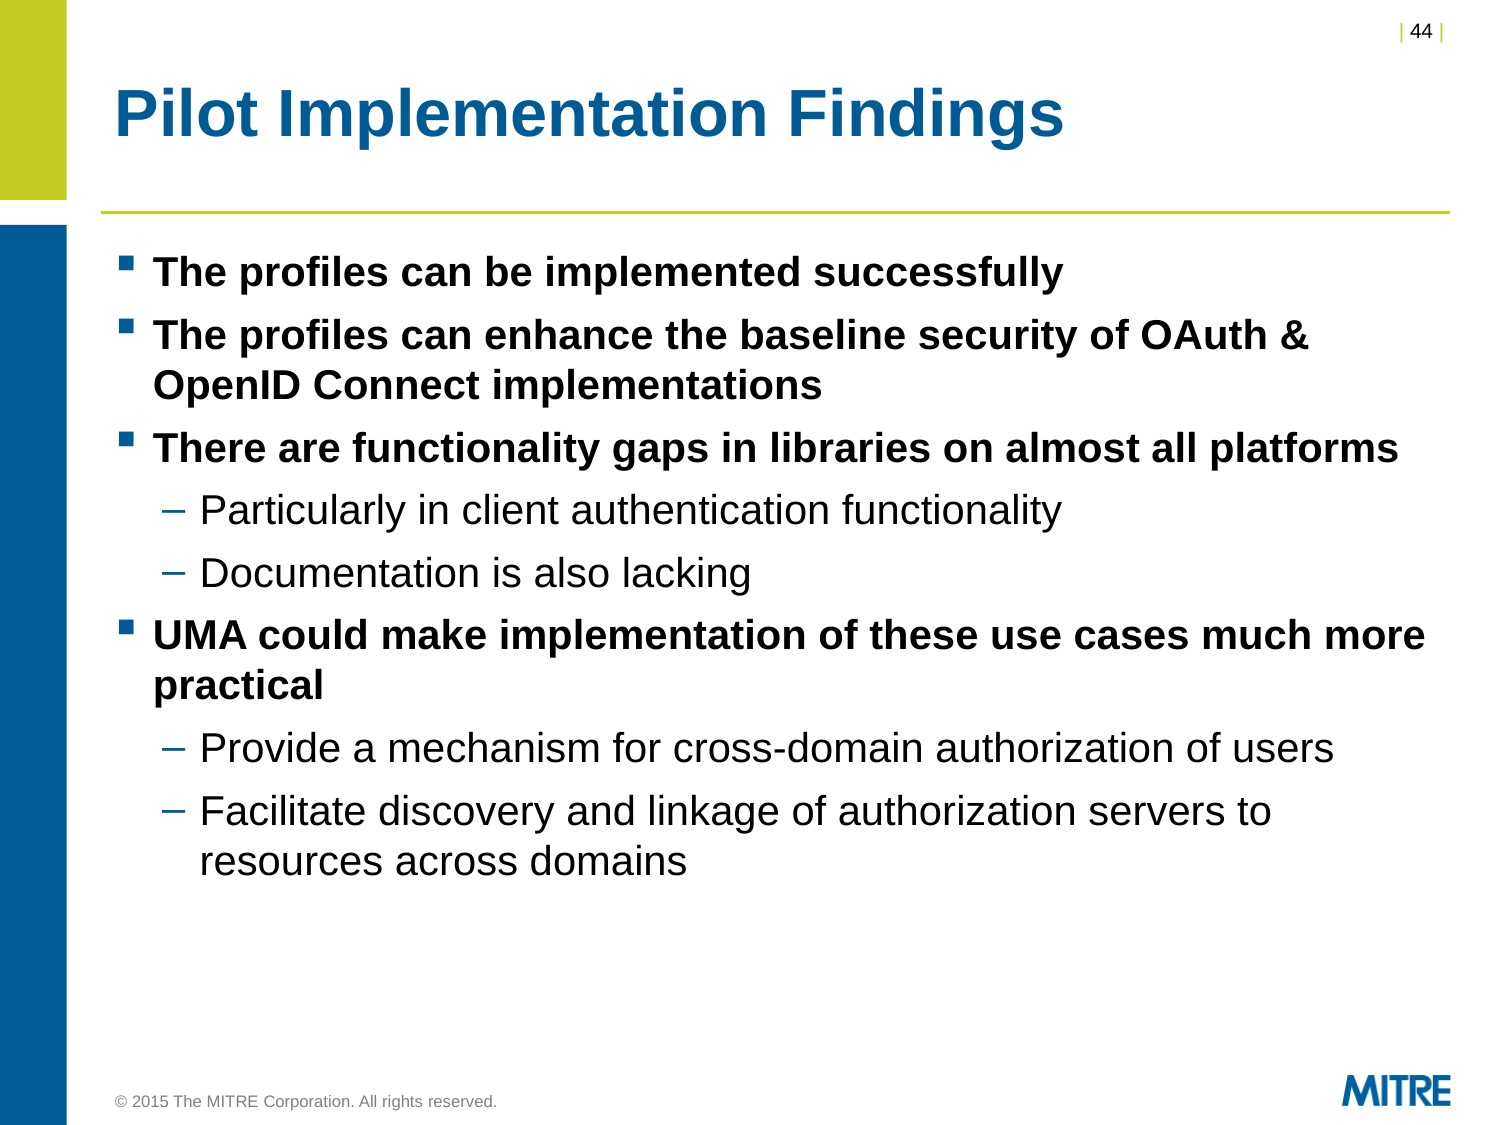

# Pilot Implementation Findings
The profiles can be implemented successfully
The profiles can enhance the baseline security of OAuth & OpenID Connect implementations
There are functionality gaps in libraries on almost all platforms
Particularly in client authentication functionality
Documentation is also lacking
UMA could make implementation of these use cases much more practical
Provide a mechanism for cross-domain authorization of users
Facilitate discovery and linkage of authorization servers to resources across domains